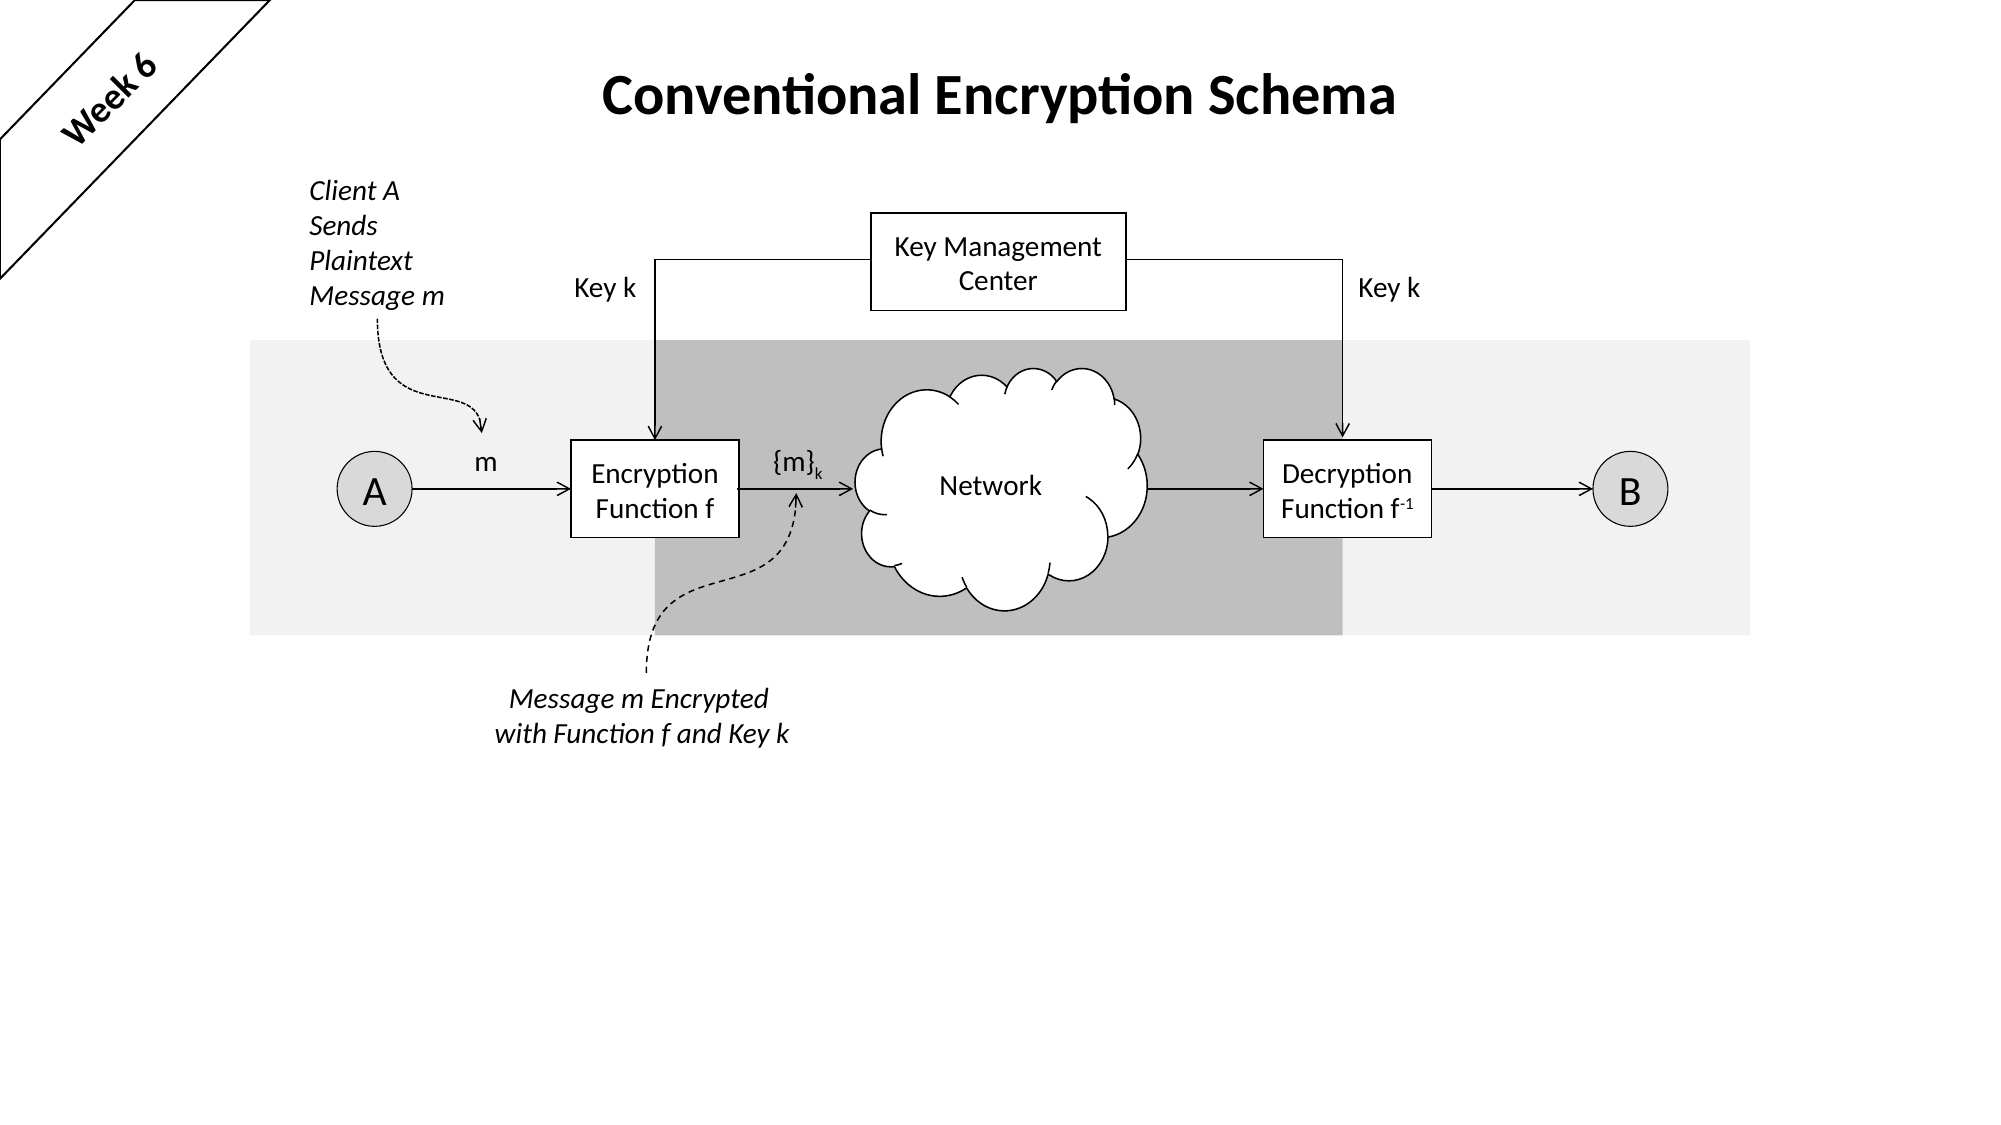

# Conventional Encryption Schema
Week 6
Client A
Sends
Plaintext
Message m
Key Management
Center
Key k
Key k

Network
m
{m}k
Encryption
Function f
Decryption
Function f-1
A
B
Message m Encrypted
with Function f and Key k